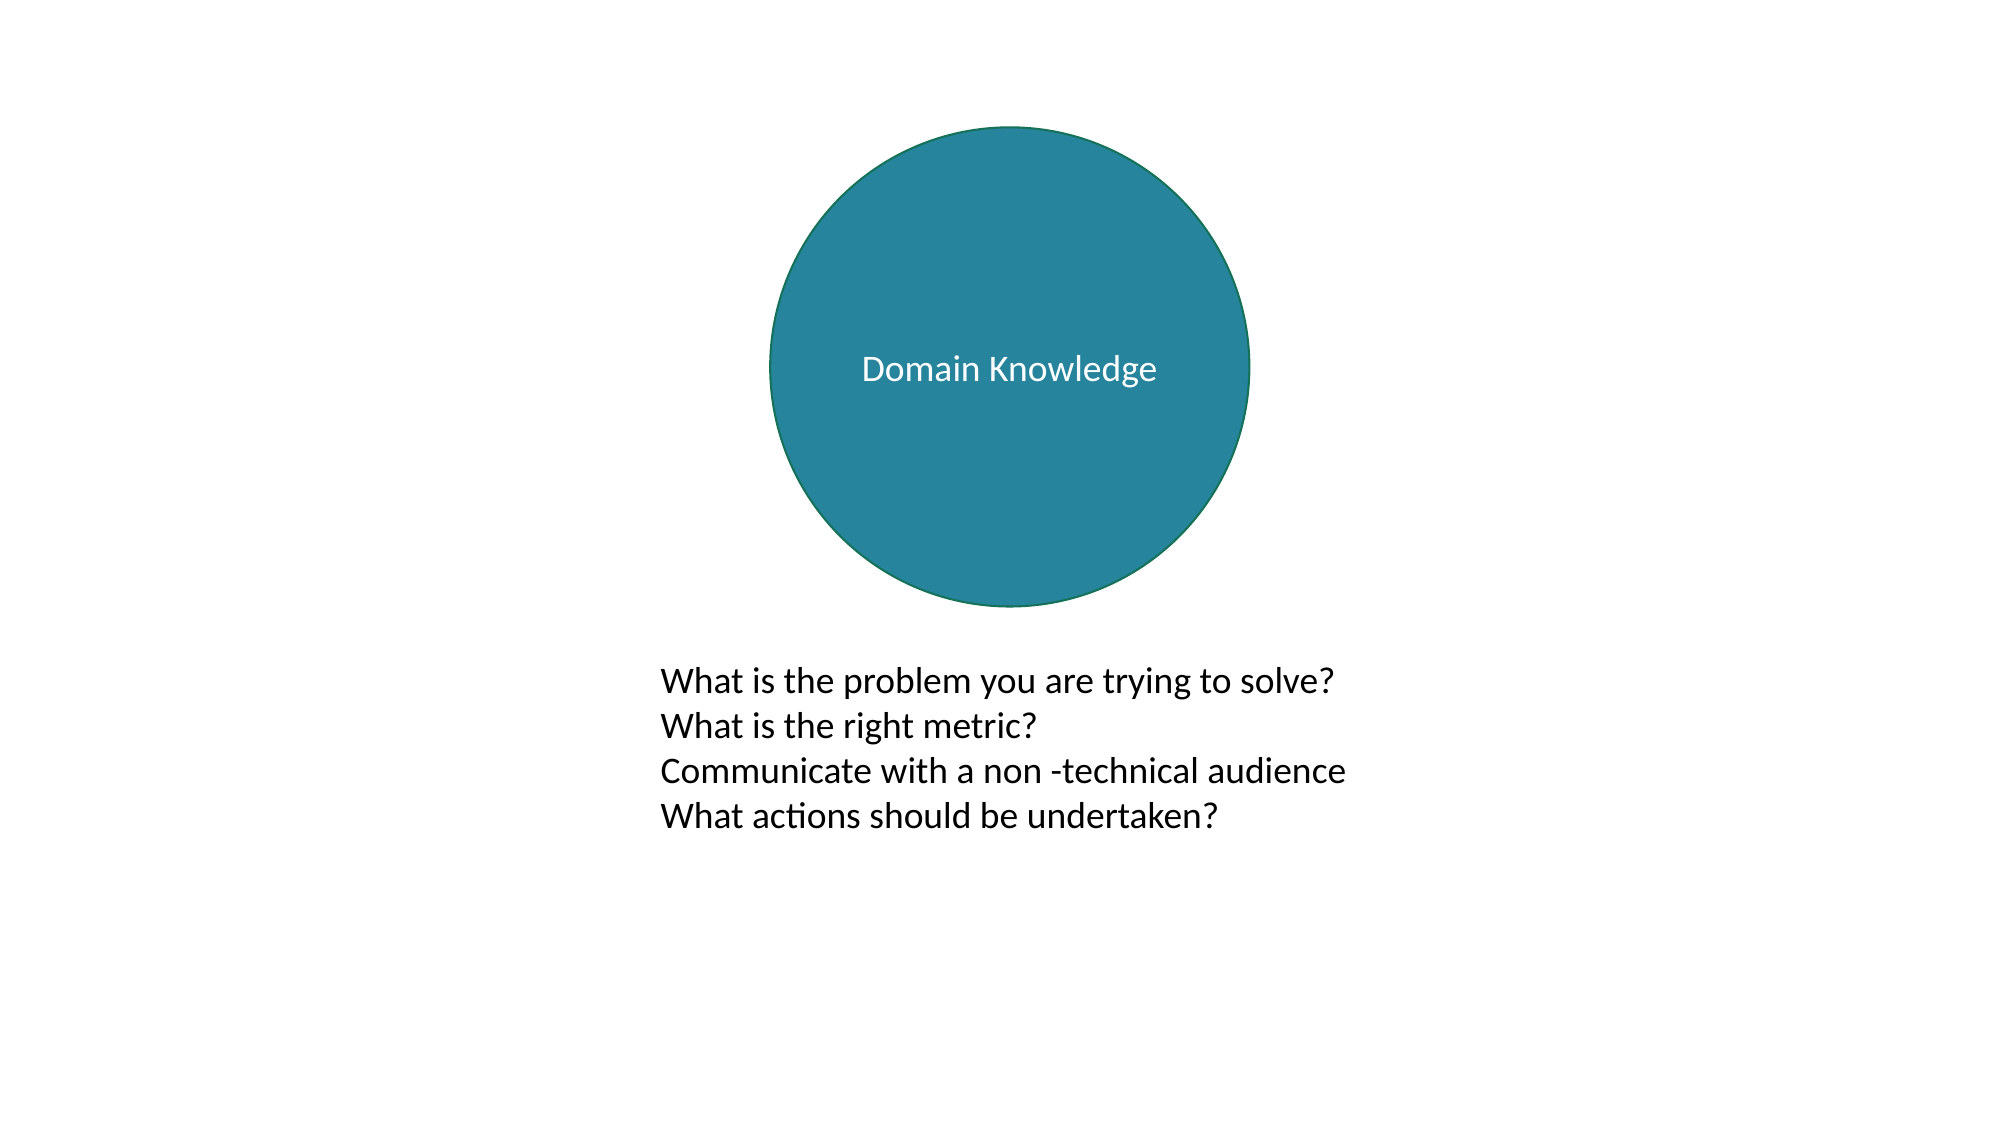

Domain Knowledge
What is the problem you are trying to solve?
What is the right metric?
Communicate with a non -technical audience
What actions should be undertaken?